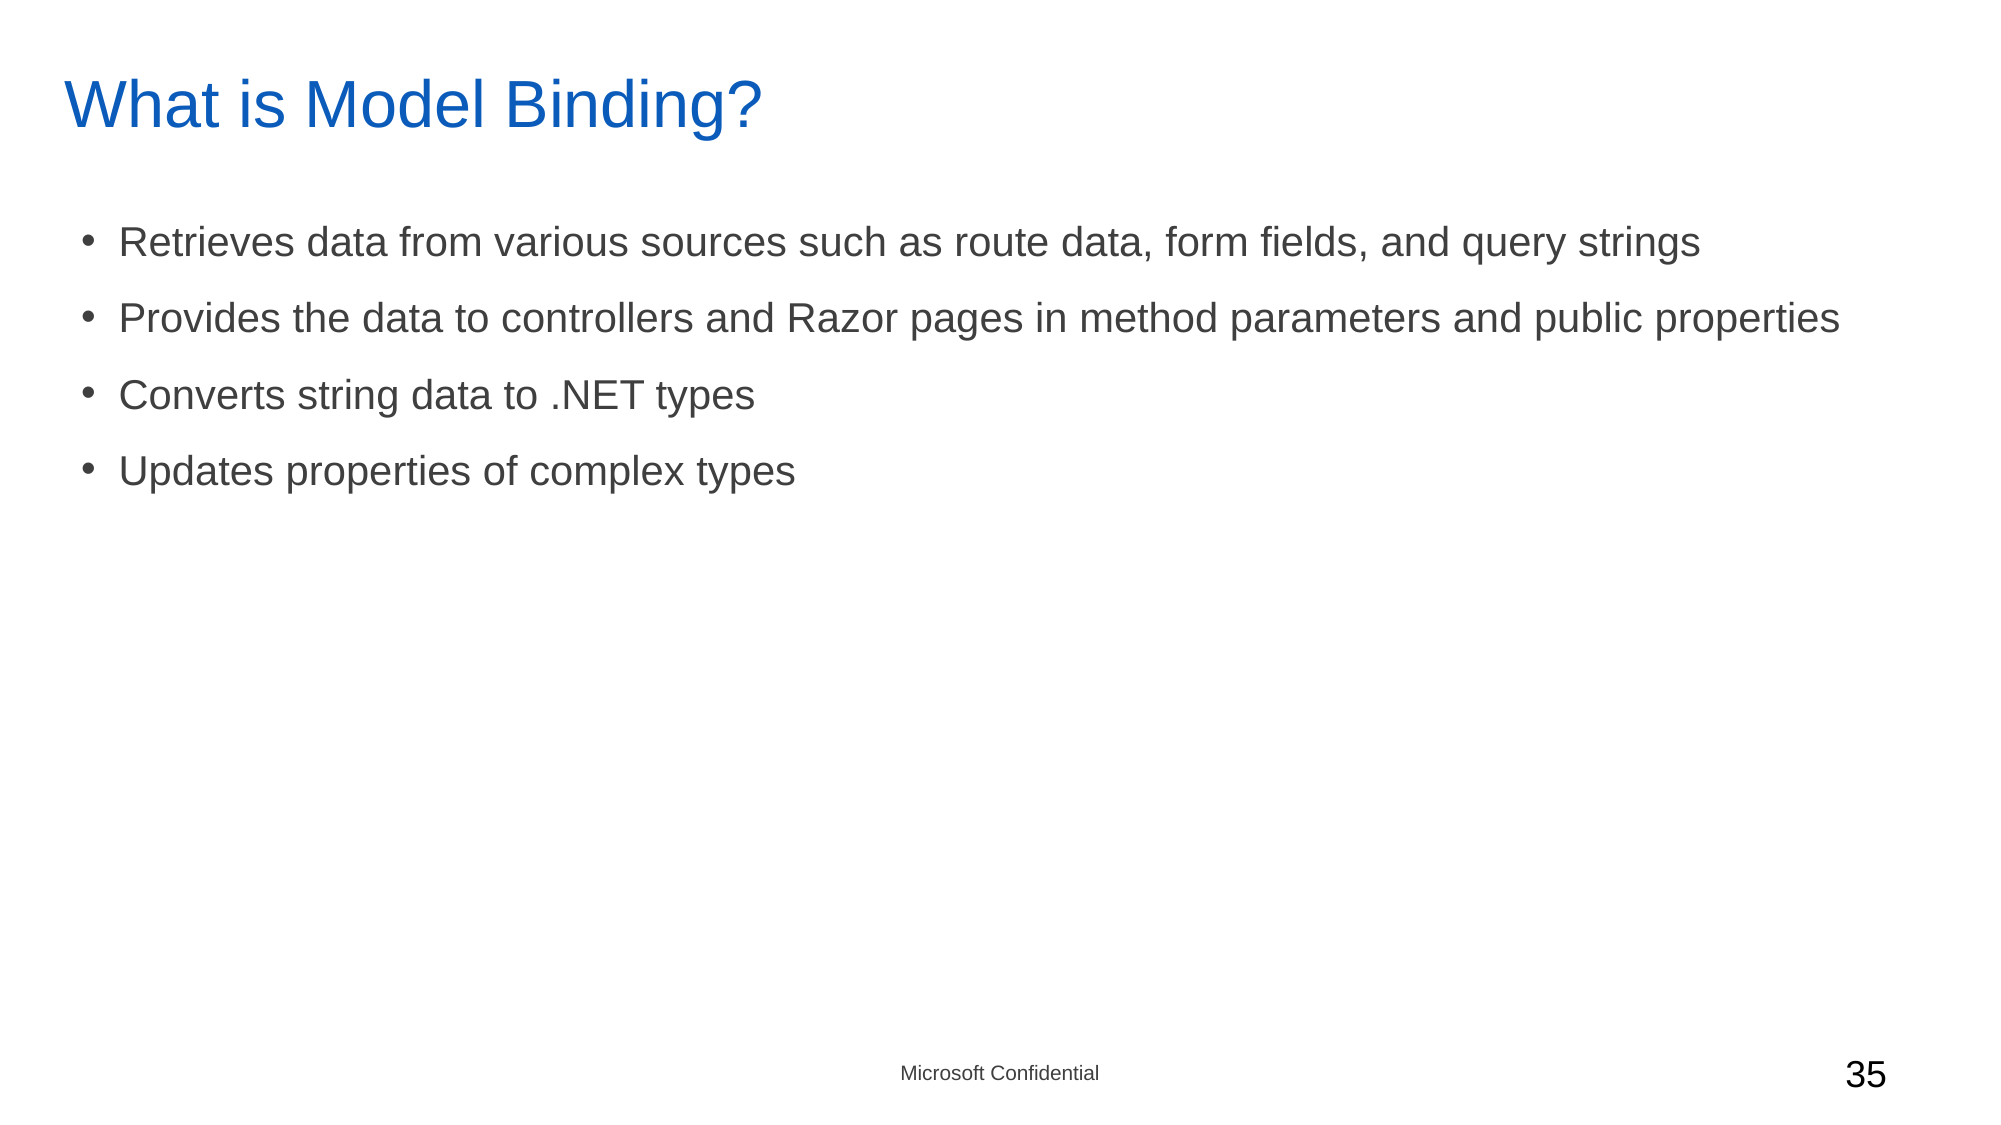

# What is Model Binding?
Retrieves data from various sources such as route data, form fields, and query strings
Provides the data to controllers and Razor pages in method parameters and public properties
Converts string data to .NET types
Updates properties of complex types

35